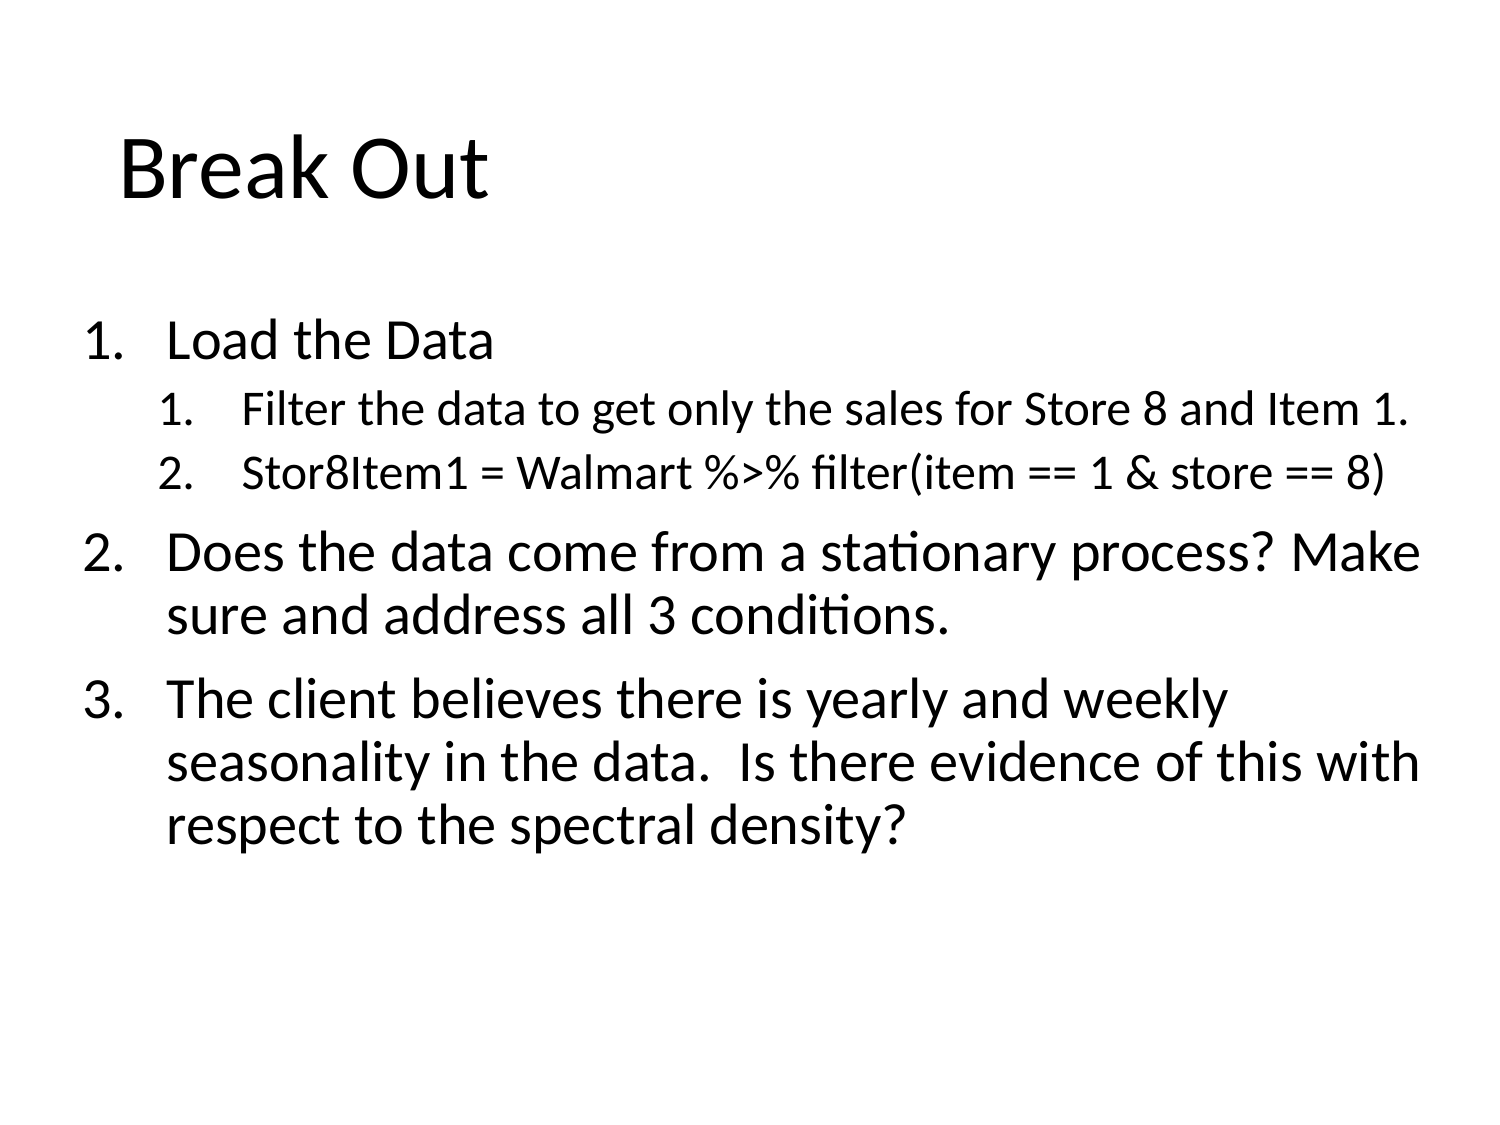

# Break Out
Load the Data
Filter the data to get only the sales for Store 8 and Item 1.
Stor8Item1 = Walmart %>% filter(item == 1 & store == 8)
Does the data come from a stationary process? Make sure and address all 3 conditions.
The client believes there is yearly and weekly seasonality in the data.  Is there evidence of this with respect to the spectral density?